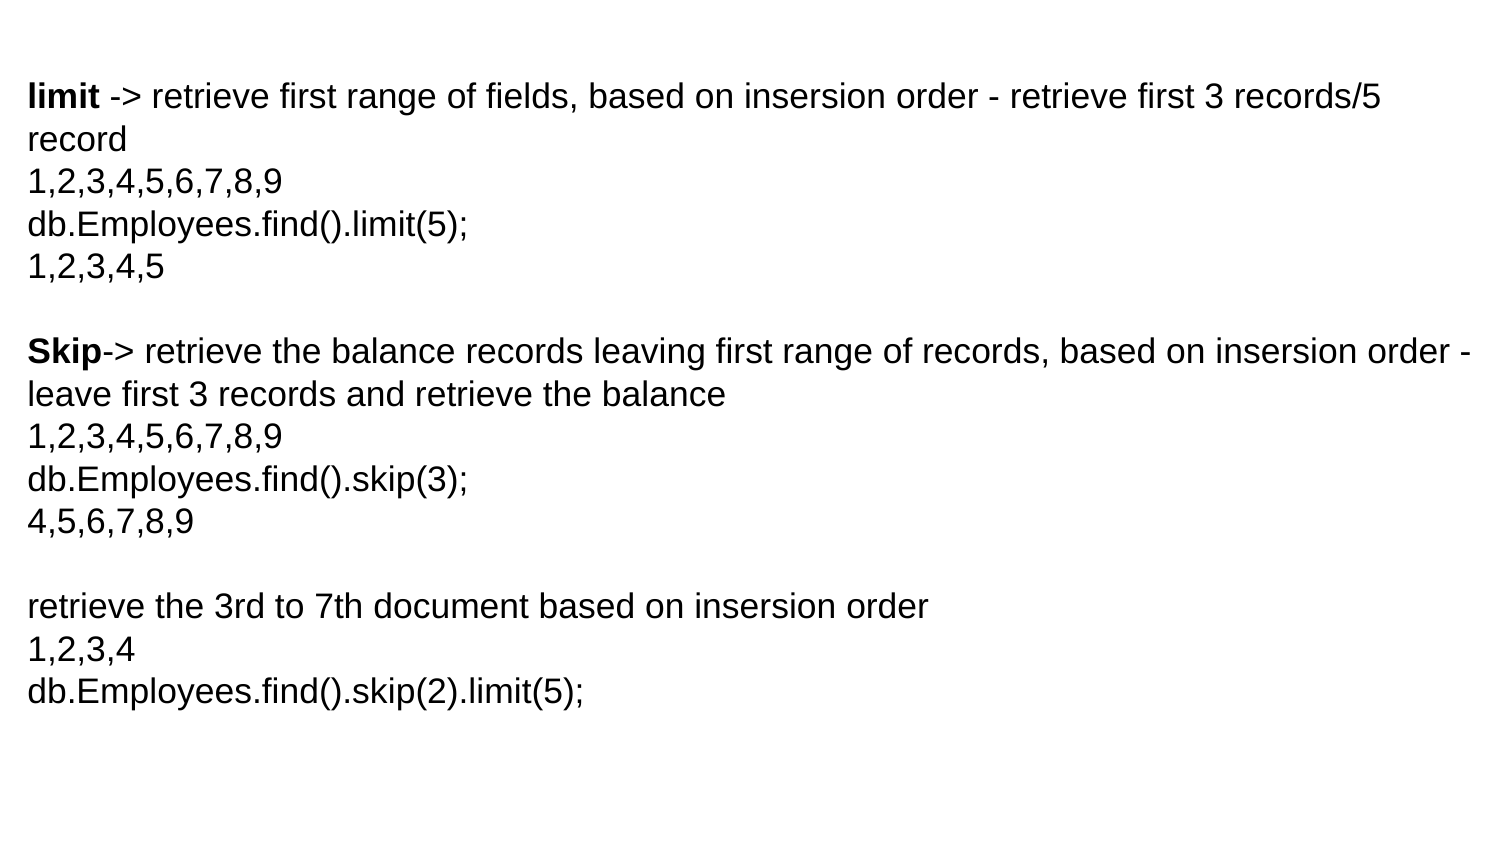

limit -> retrieve first range of fields, based on insersion order - retrieve first 3 records/5 record
1,2,3,4,5,6,7,8,9
db.Employees.find().limit(5);
1,2,3,4,5

Skip-> retrieve the balance records leaving first range of records, based on insersion order - leave first 3 records and retrieve the balance
1,2,3,4,5,6,7,8,9
db.Employees.find().skip(3);
4,5,6,7,8,9

retrieve the 3rd to 7th document based on insersion order
1,2,3,4
db.Employees.find().skip(2).limit(5);